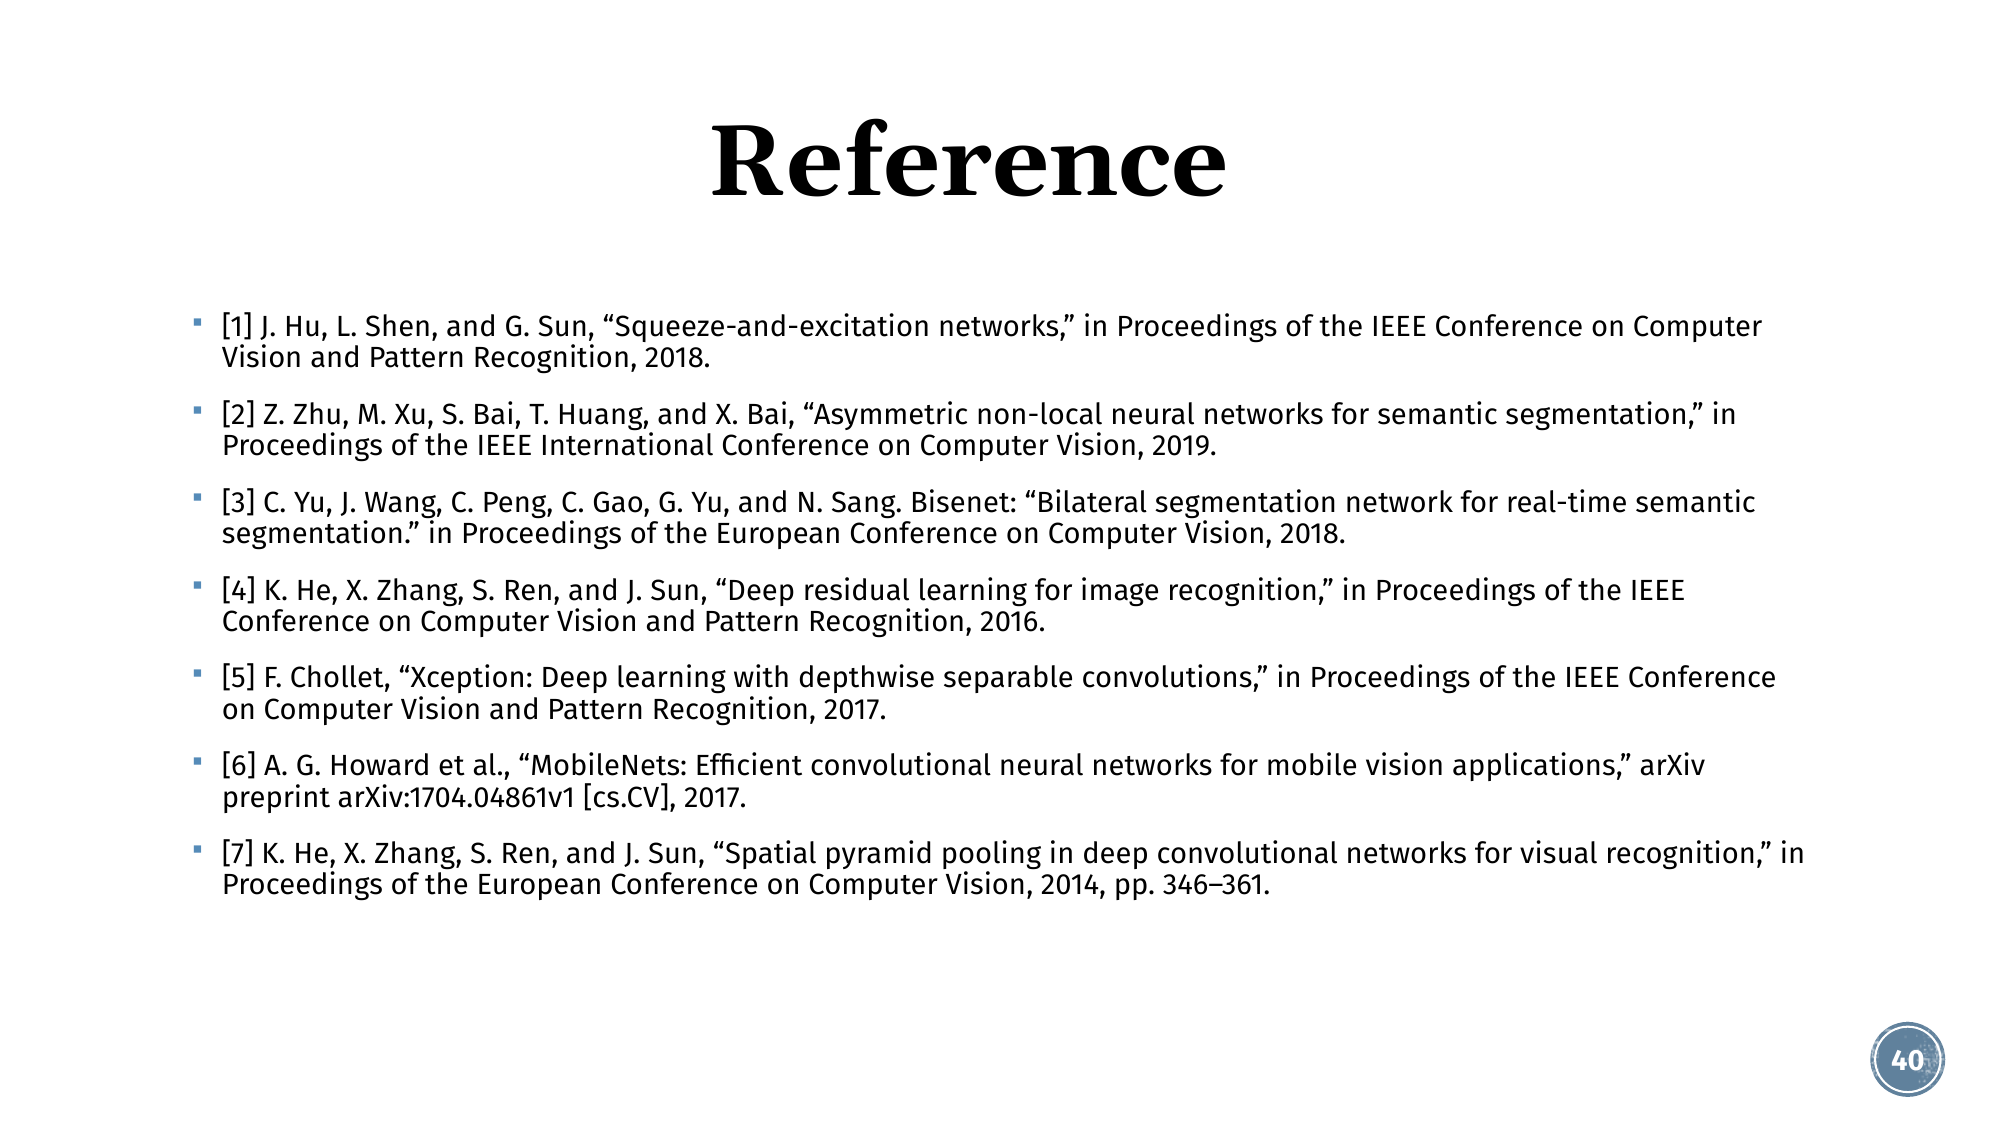

Reference
[1] J. Hu, L. Shen, and G. Sun, “Squeeze-and-excitation networks,” in Proceedings of the IEEE Conference on Computer Vision and Pattern Recognition, 2018.
[2] Z. Zhu, M. Xu, S. Bai, T. Huang, and X. Bai, “Asymmetric non-local neural networks for semantic segmentation,” in Proceedings of the IEEE International Conference on Computer Vision, 2019.
[3] C. Yu, J. Wang, C. Peng, C. Gao, G. Yu, and N. Sang. Bisenet: “Bilateral segmentation network for real-time semantic segmentation.” in Proceedings of the European Conference on Computer Vision, 2018.
[4] K. He, X. Zhang, S. Ren, and J. Sun, “Deep residual learning for image recognition,” in Proceedings of the IEEE Conference on Computer Vision and Pattern Recognition, 2016.
[5] F. Chollet, “Xception: Deep learning with depthwise separable convolutions,” in Proceedings of the IEEE Conference on Computer Vision and Pattern Recognition, 2017.
[6] A. G. Howard et al., “MobileNets: Efficient convolutional neural networks for mobile vision applications,” arXiv preprint arXiv:1704.04861v1 [cs.CV], 2017.
[7] K. He, X. Zhang, S. Ren, and J. Sun, “Spatial pyramid pooling in deep convolutional networks for visual recognition,” in Proceedings of the European Conference on Computer Vision, 2014, pp. 346–361.

40